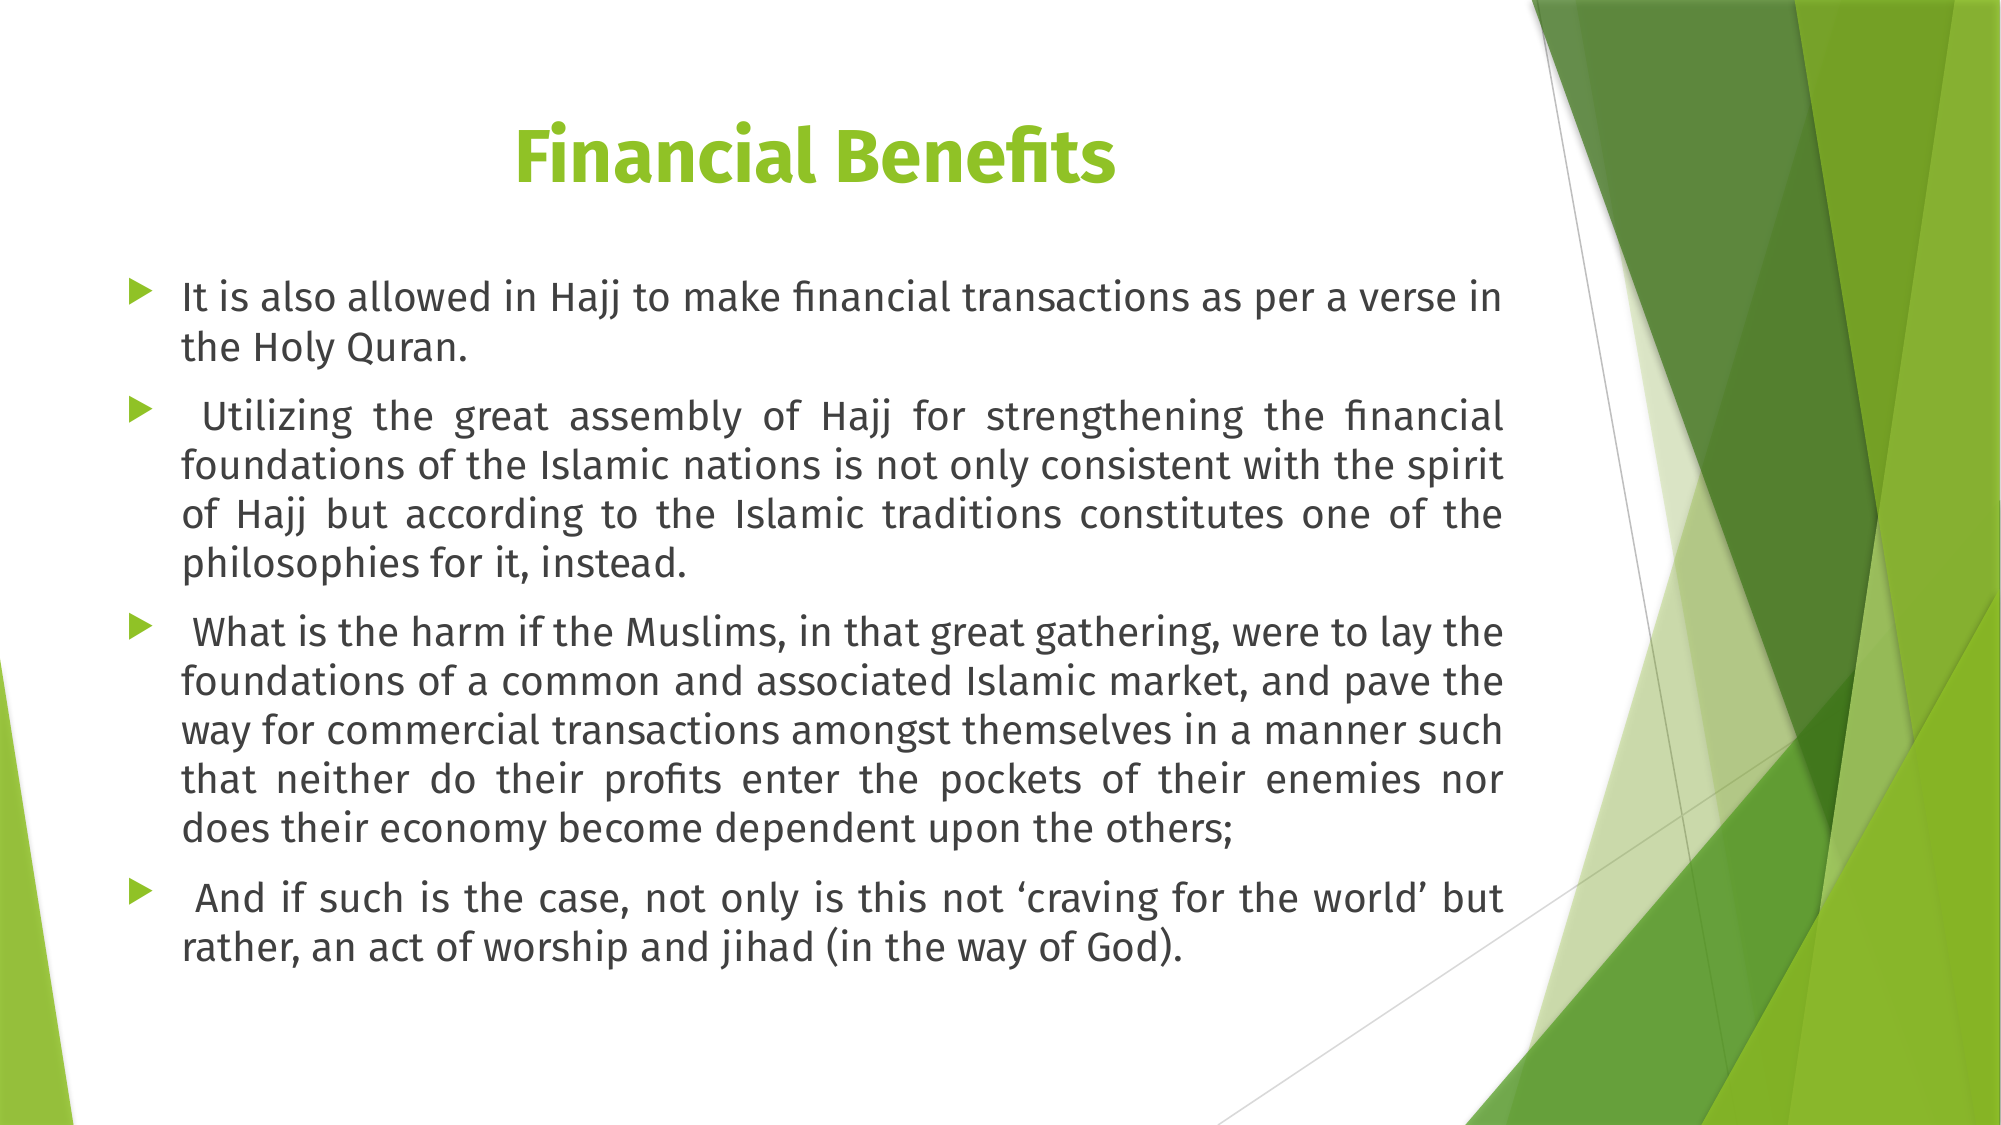

# Financial Benefits
It is also allowed in Hajj to make financial transactions as per a verse in the Holy Quran.
 Utilizing the great assembly of Hajj for strengthening the financial foundations of the Islamic nations is not only consistent with the spirit of Hajj but according to the Islamic traditions constitutes one of the philosophies for it, instead.
 What is the harm if the Muslims, in that great gathering, were to lay the foundations of a common and associated Islamic market, and pave the way for commercial transactions amongst themselves in a manner such that neither do their profits enter the pockets of their enemies nor does their economy become dependent upon the others;
 And if such is the case, not only is this not ‘craving for the world’ but rather, an act of worship and jihad (in the way of God).